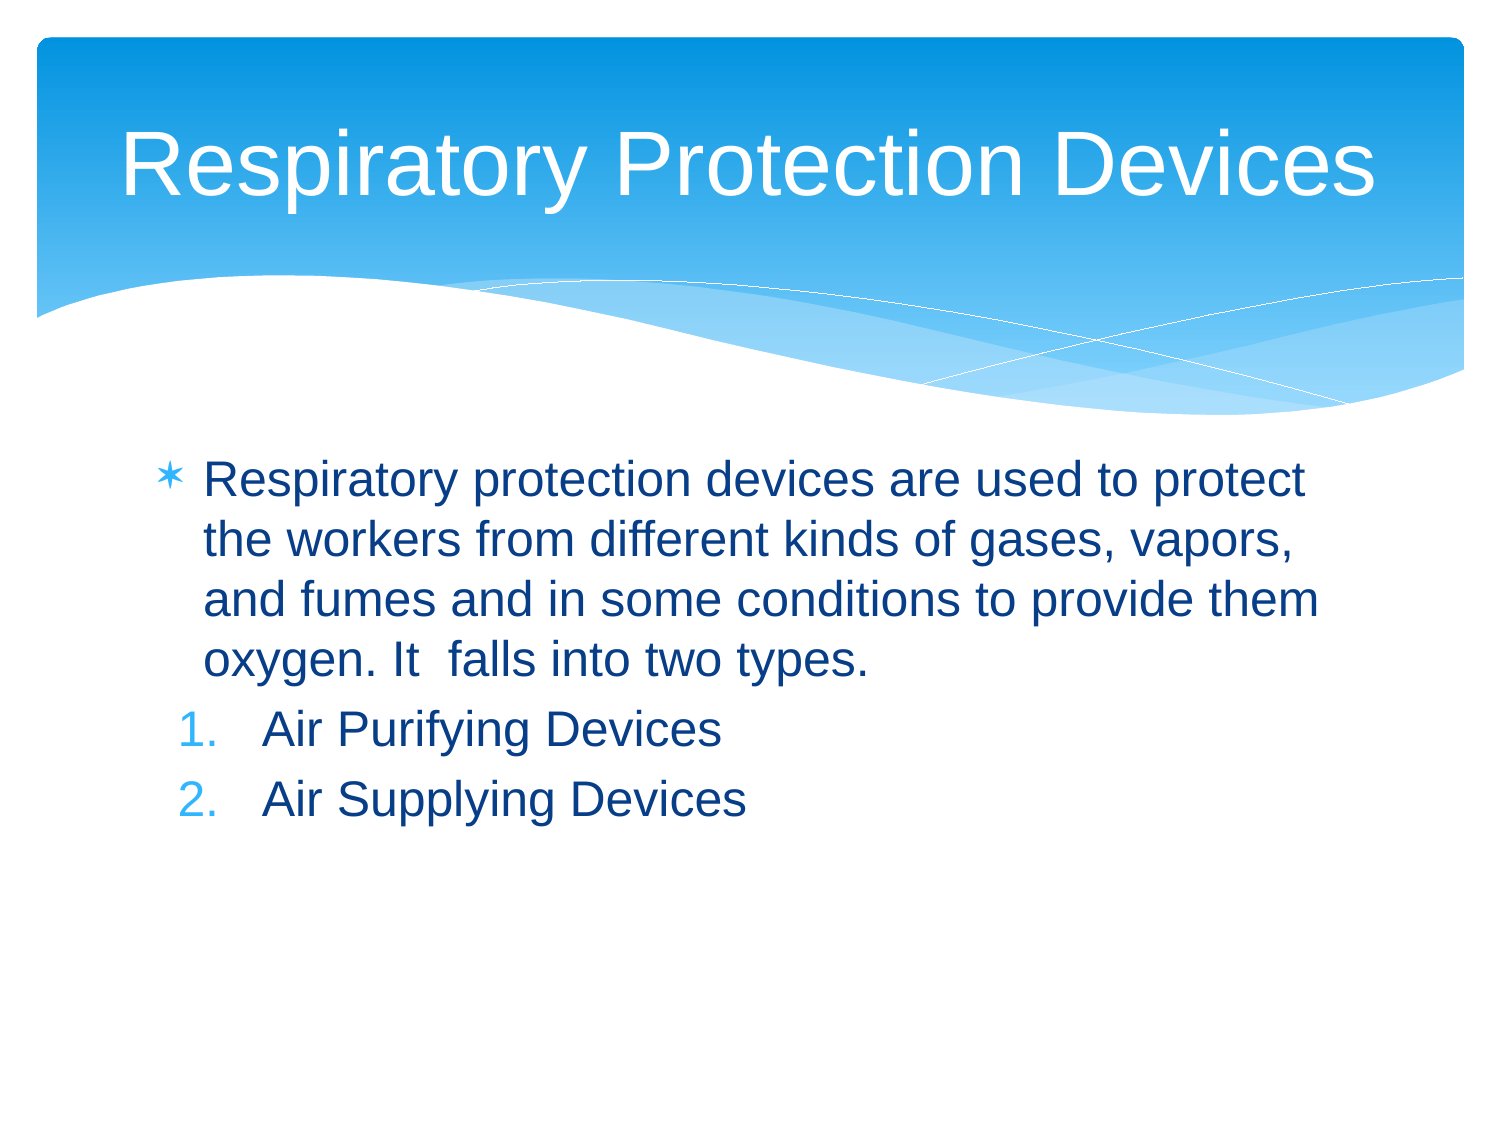

# Respiratory Protection Devices
Respiratory protection devices are used to protect the workers from different kinds of gases, vapors, and fumes and in some conditions to provide them oxygen. It  falls into two types.
Air Purifying Devices
Air Supplying Devices